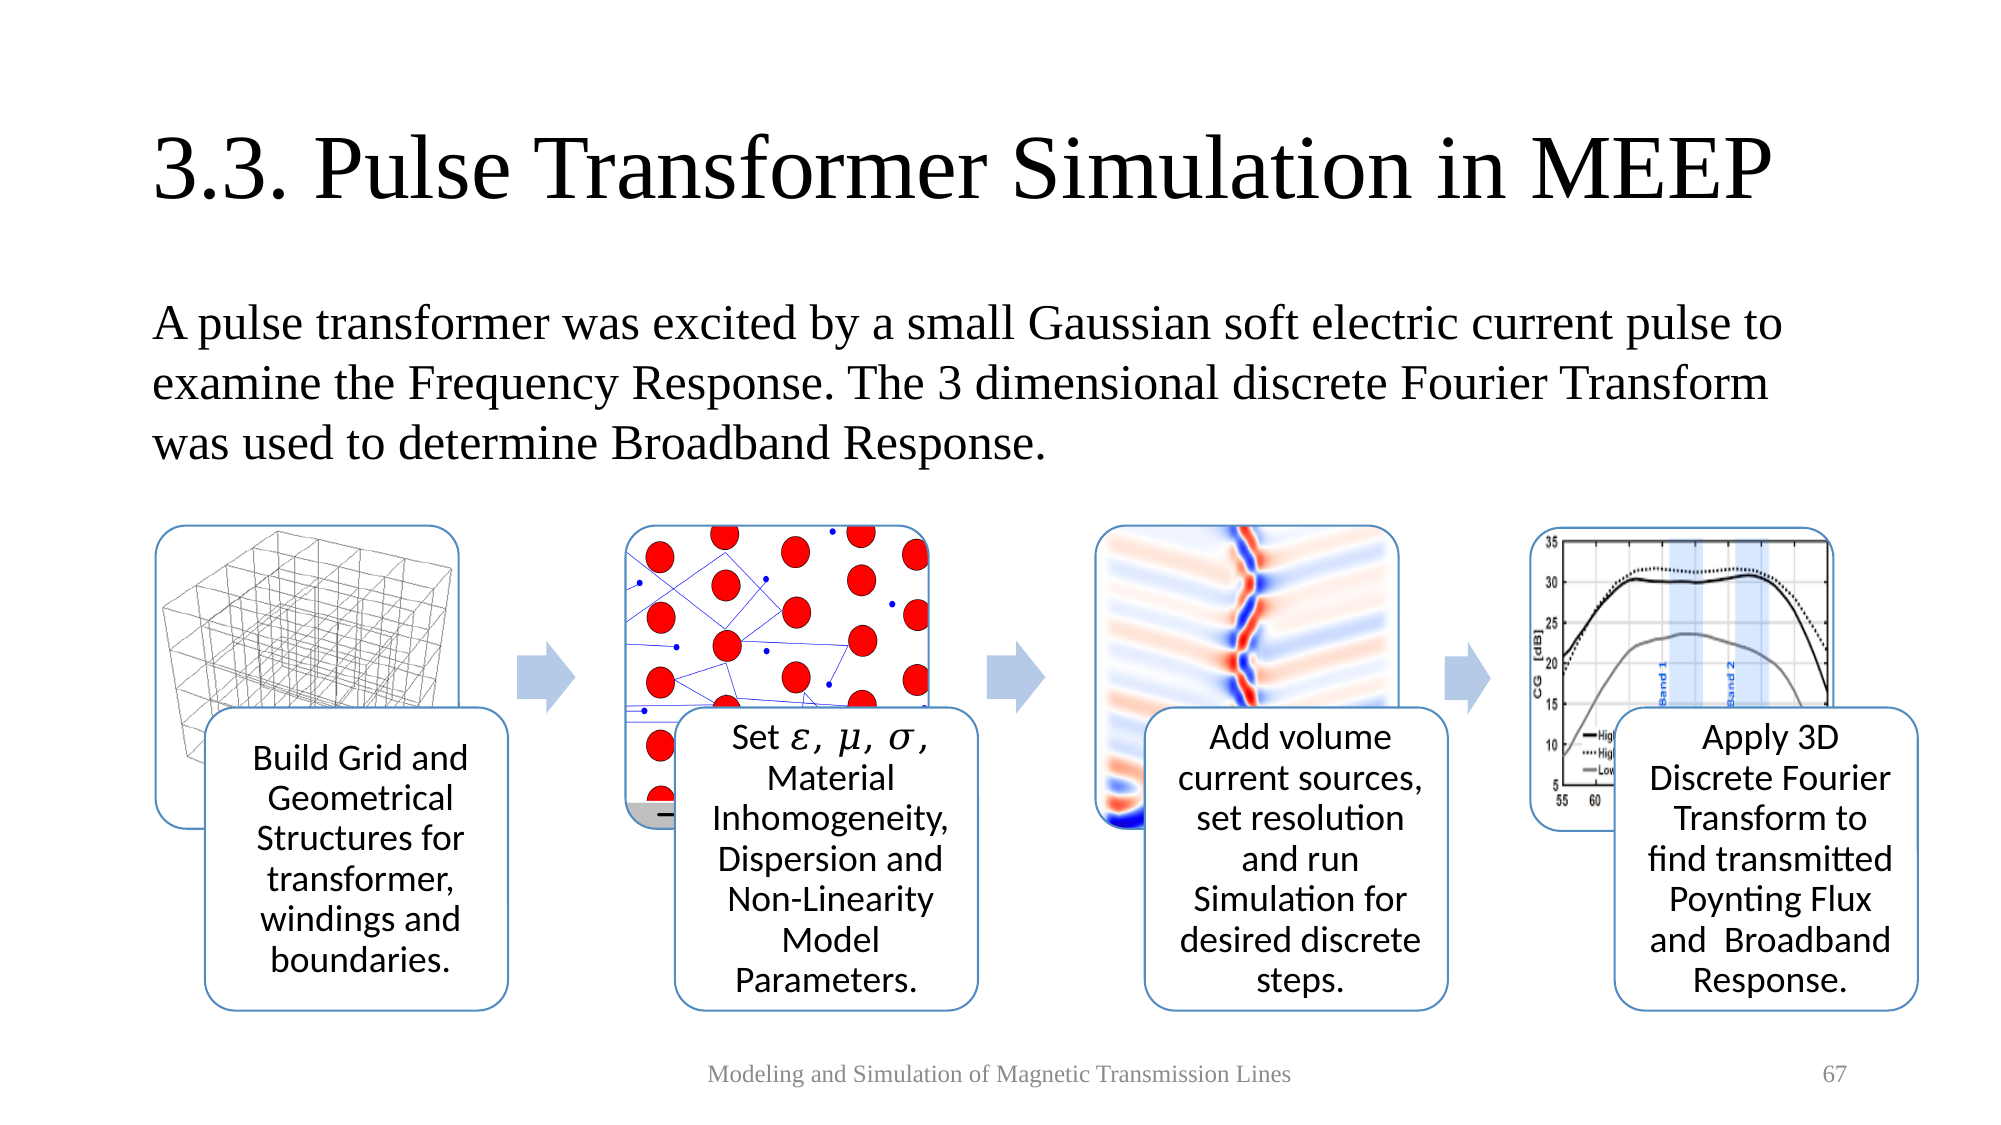

# 3.3. Pulse Transformer Simulation in MEEP
A pulse transformer was excited by a small Gaussian soft electric current pulse to examine the Frequency Response. The 3 dimensional discrete Fourier Transform was used to determine Broadband Response.

Build Grid and Geometrical Structures for transformer, windings and boundaries.

Set 𝜀, 𝜇, 𝜎, Material Inhomogeneity, Dispersion and Non-Linearity Model Parameters.

Add volume current sources, set resolution and run Simulation for desired discrete steps.

Apply 3D Discrete Fourier Transform to find transmitted Poynting Flux and  Broadband Response.
Modeling and Simulation of Magnetic Transmission Lines
67